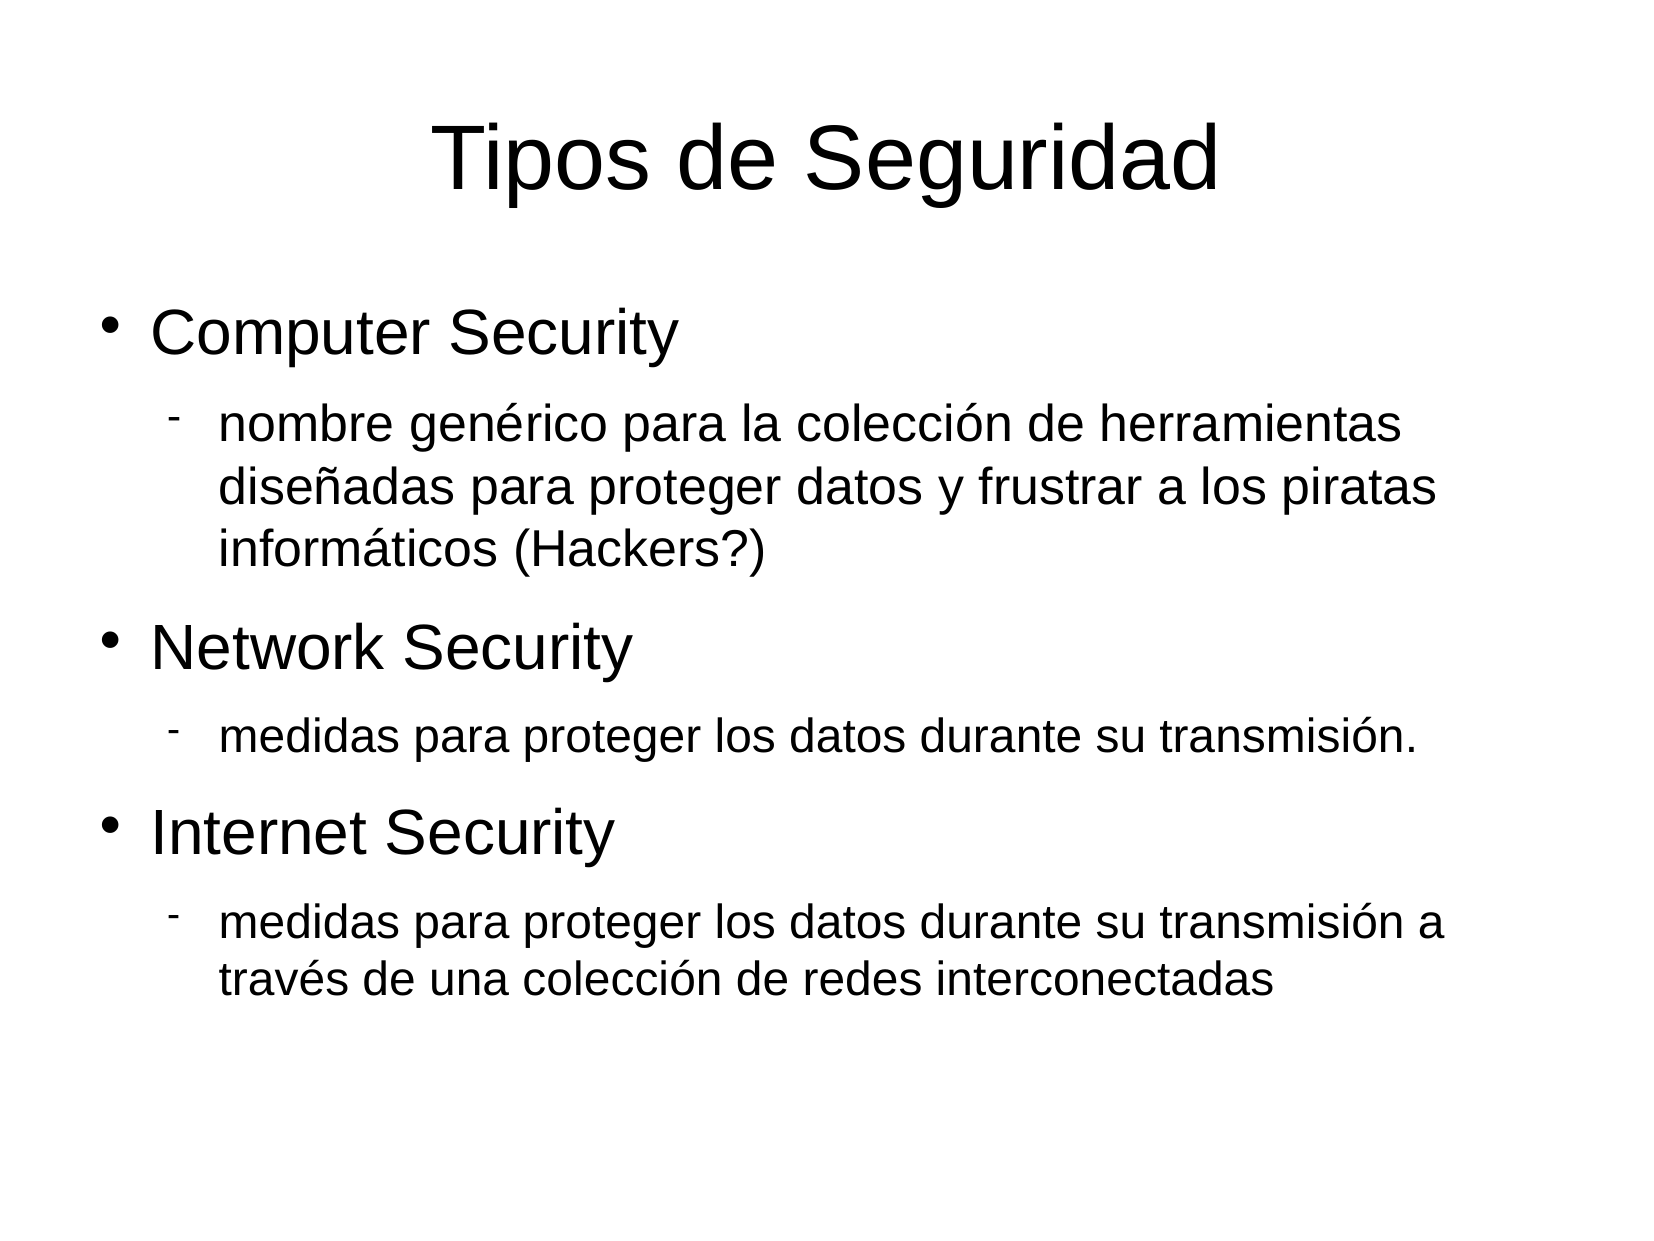

Tipos de Seguridad
Computer Security
nombre genérico para la colección de herramientas diseñadas para proteger datos y frustrar a los piratas informáticos (Hackers?)
Network Security
medidas para proteger los datos durante su transmisión.
Internet Security
medidas para proteger los datos durante su transmisión a través de una colección de redes interconectadas